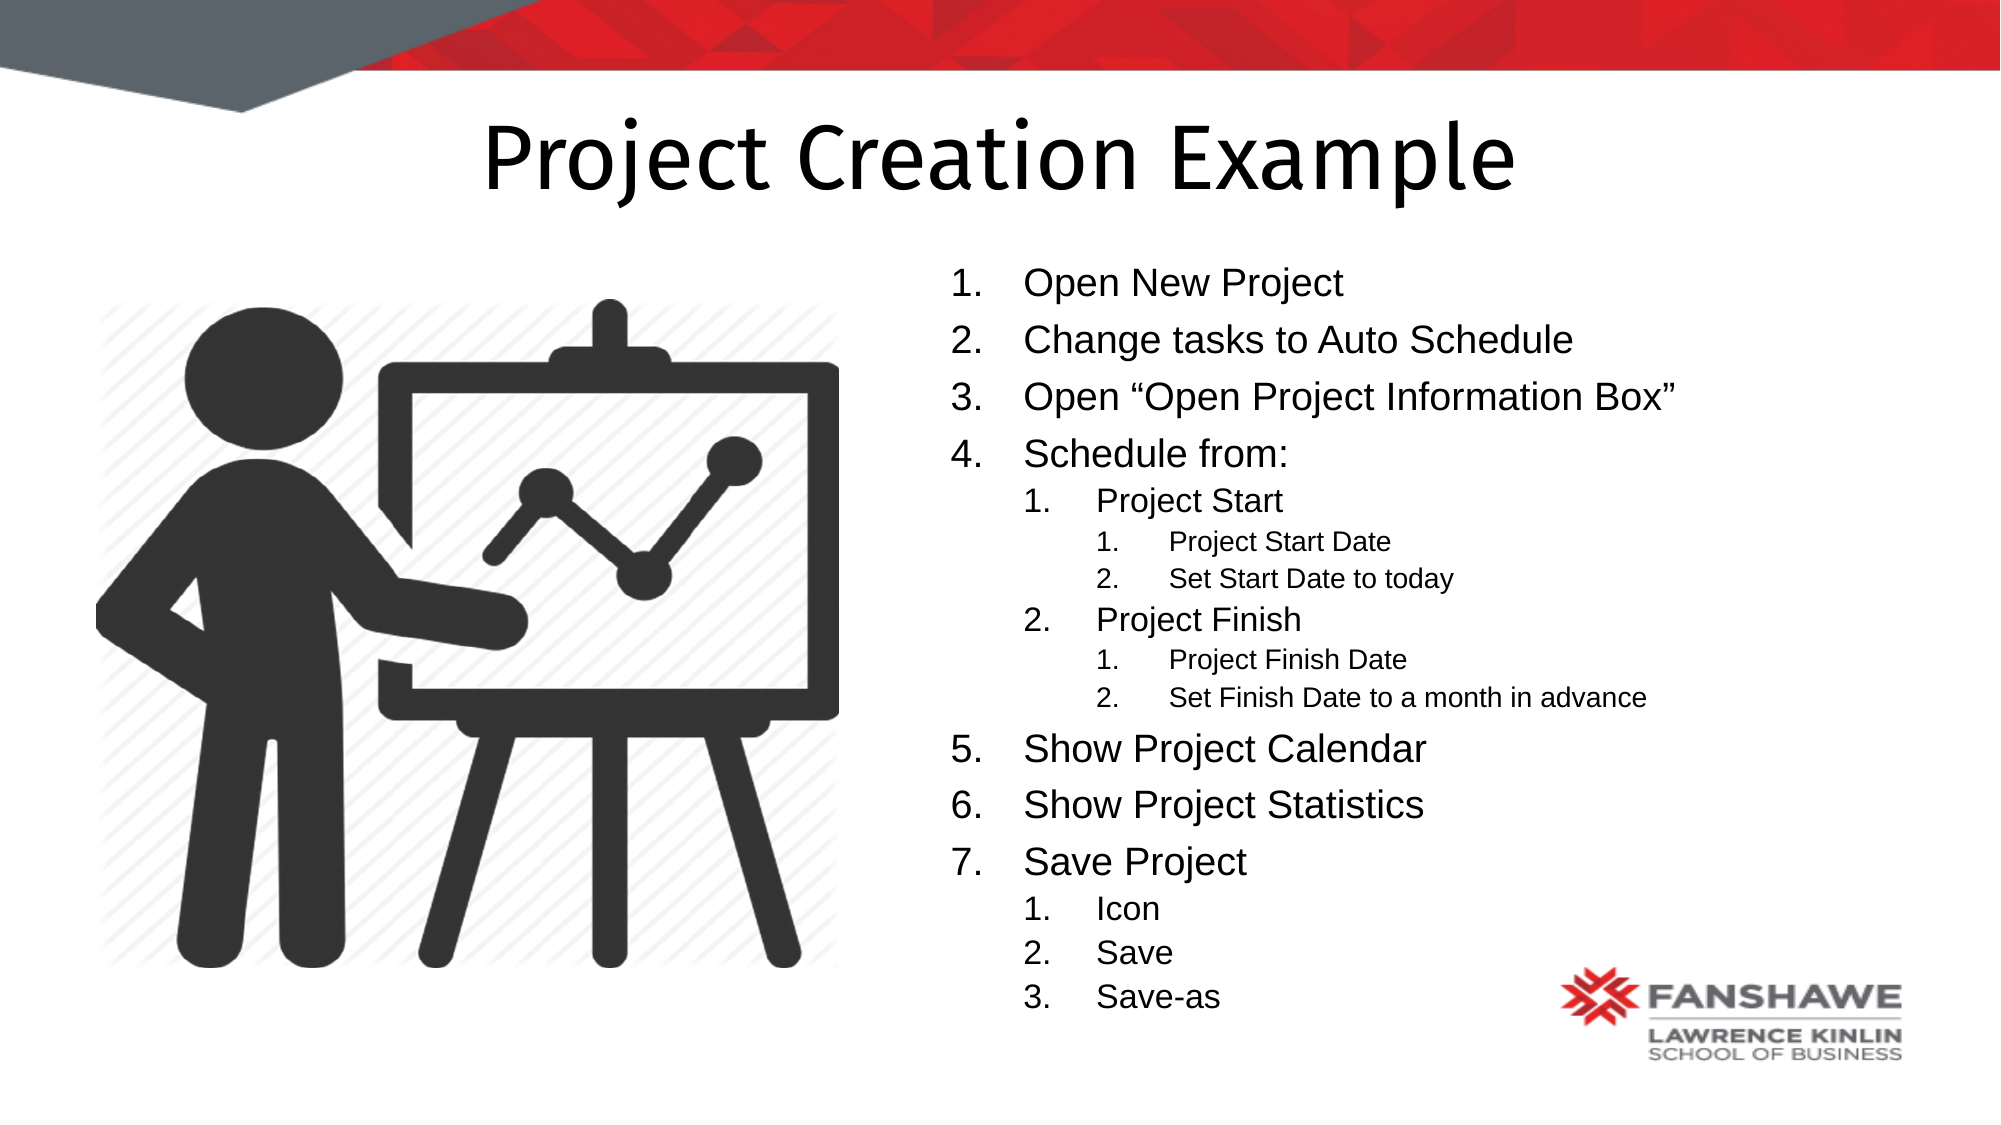

# Project Creation Example
Open New Project
Change tasks to Auto Schedule
Open “Open Project Information Box”
Schedule from:
Project Start
Project Start Date
Set Start Date to today
Project Finish
Project Finish Date
Set Finish Date to a month in advance
Show Project Calendar
Show Project Statistics
Save Project
Icon
Save
Save-as